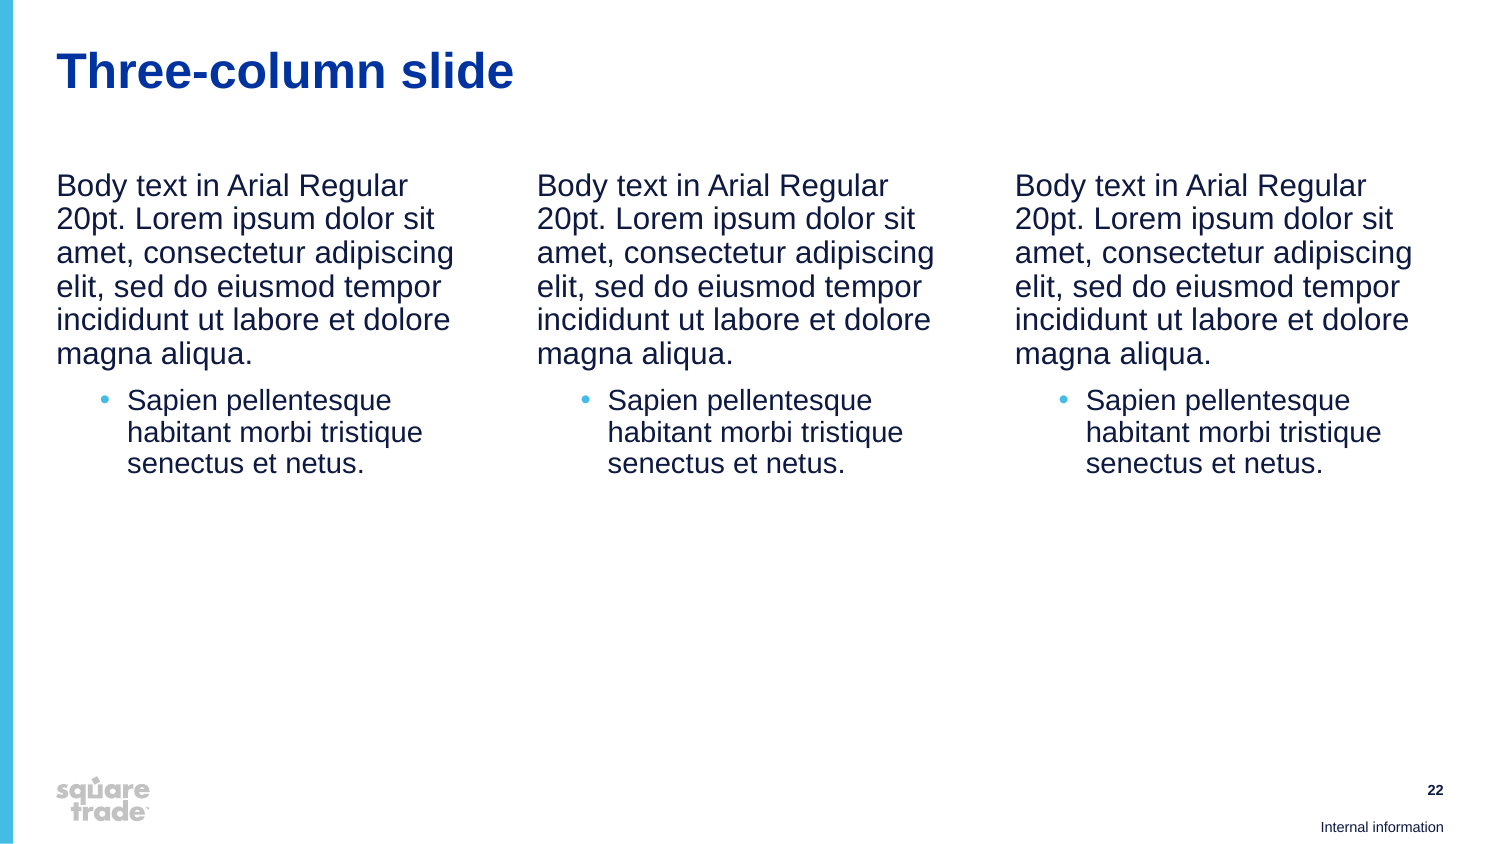

# Three-column slide
Body text in Arial Regular 20pt. Lorem ipsum dolor sit amet, consectetur adipiscing elit, sed do eiusmod tempor incididunt ut labore et dolore magna aliqua.
Sapien pellentesque habitant morbi tristique senectus et netus.

Body text in Arial Regular 20pt. Lorem ipsum dolor sit amet, consectetur adipiscing elit, sed do eiusmod tempor incididunt ut labore et dolore magna aliqua.
Sapien pellentesque habitant morbi tristique senectus et netus.

Body text in Arial Regular
20pt. Lorem ipsum dolor sit amet, consectetur adipiscing elit, sed do eiusmod tempor incididunt ut labore et dolore magna aliqua.
Sapien pellentesque habitant morbi tristique senectus et netus.

22